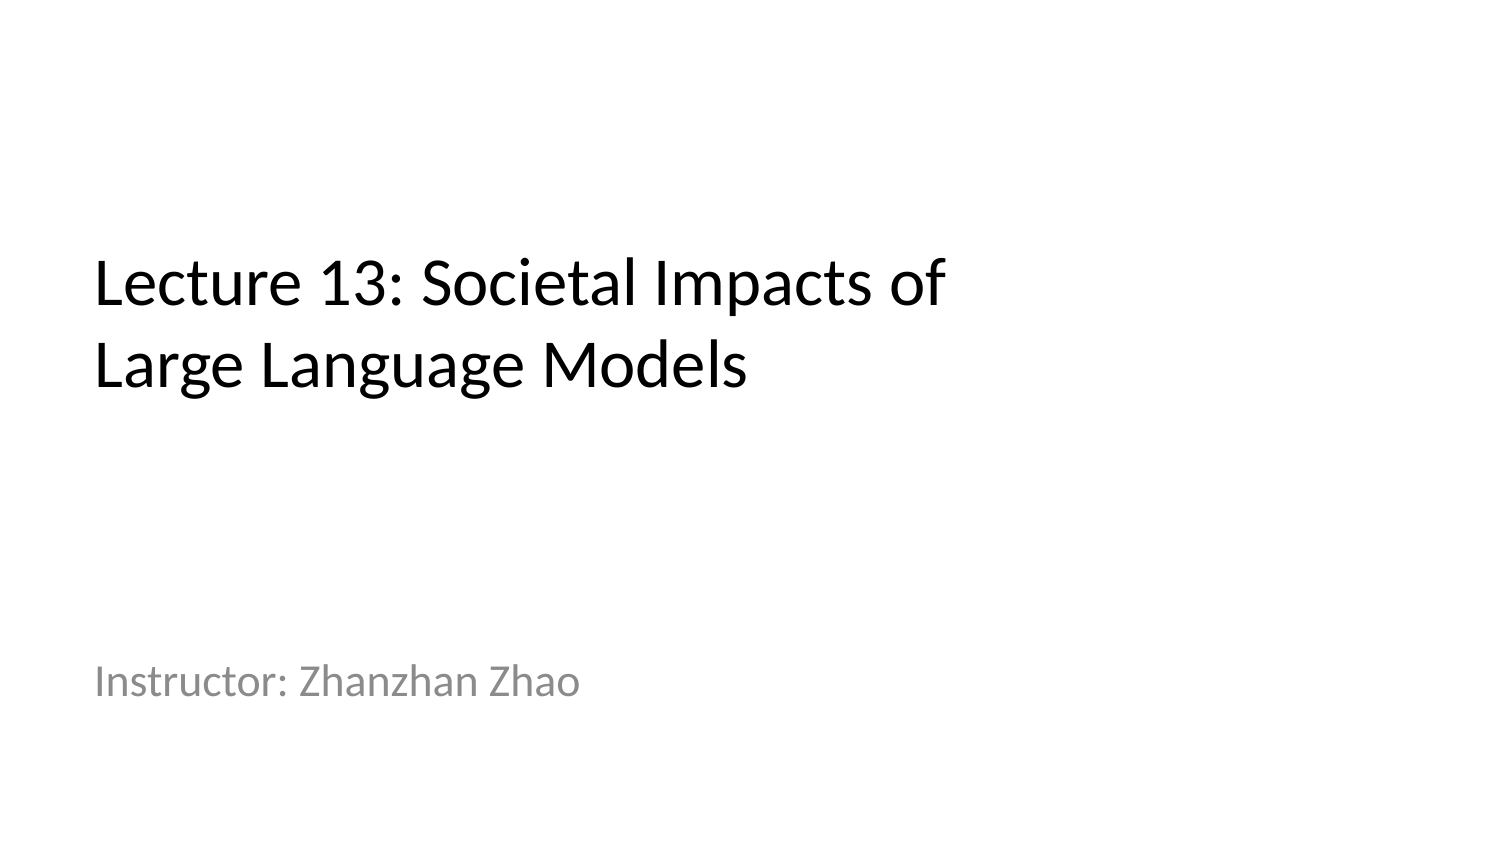

# Lecture 13: Societal Impacts of Large Language Models
Instructor: Zhanzhan Zhao